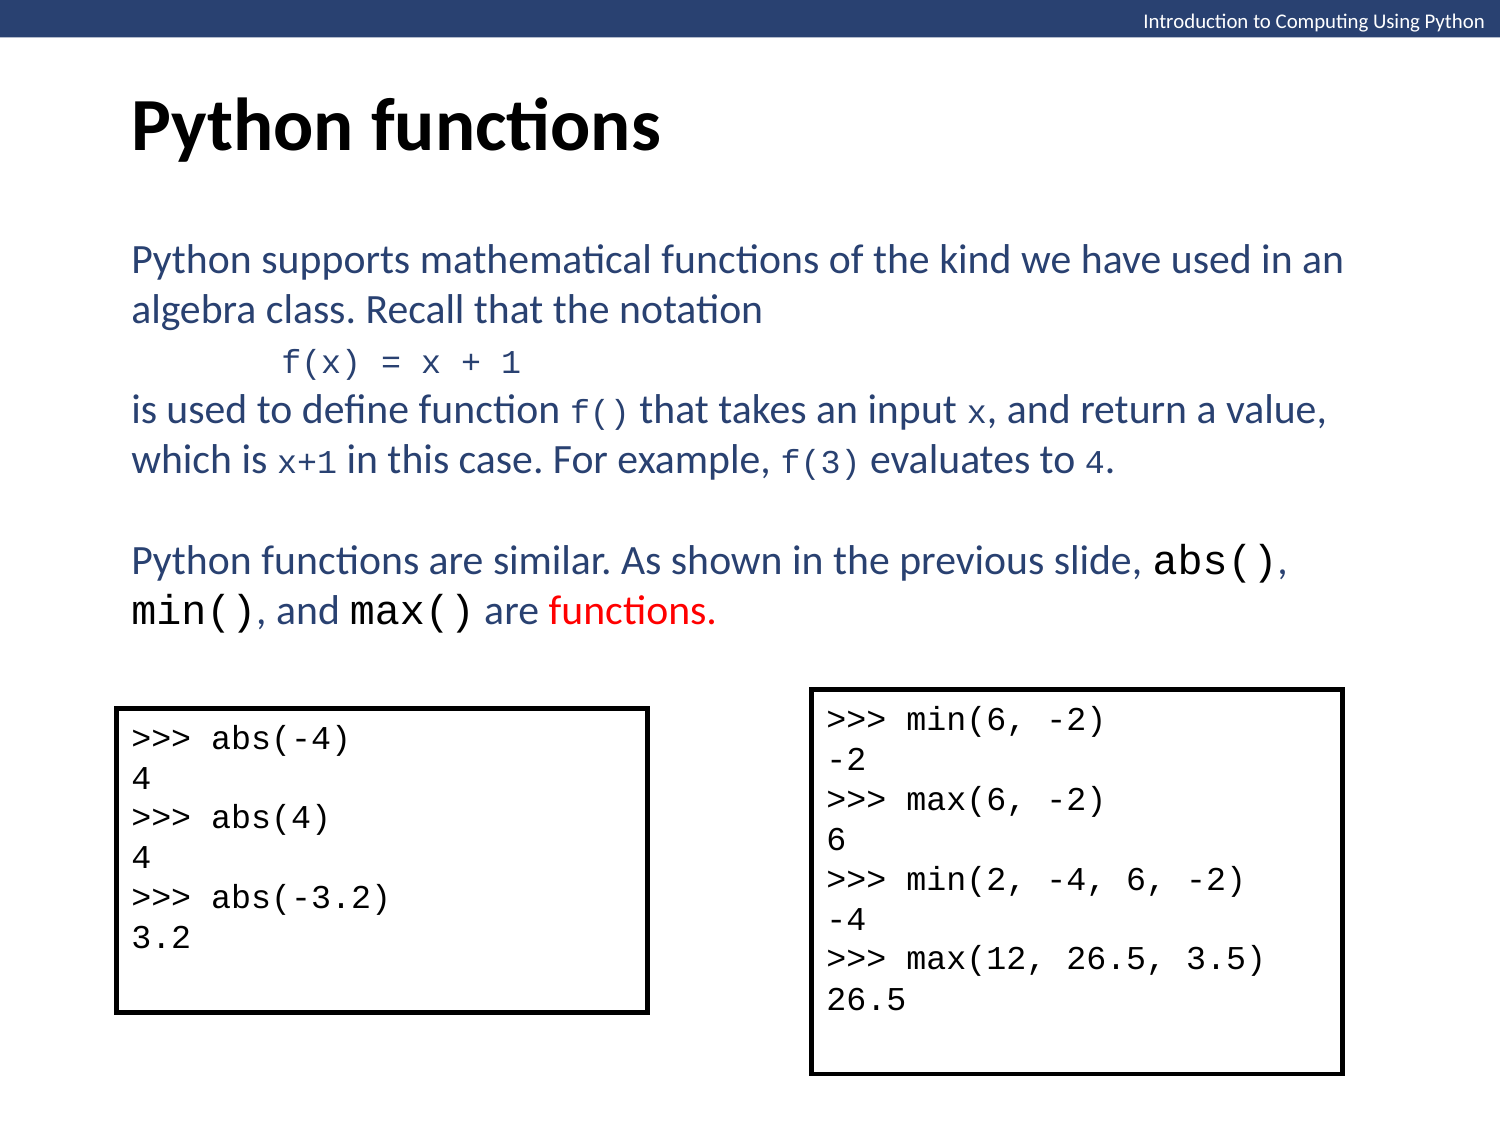

Python functions
Introduction to Computing Using Python
Python supports mathematical functions of the kind we have used in an algebra class. Recall that the notation
	f(x) = x + 1
is used to define function f() that takes an input x, and return a value, which is x+1 in this case. For example, f(3) evaluates to 4.

Python functions are similar. As shown in the previous slide, abs(), min(), and max() are functions.
>>> min(6, -2)
-2
>>> max(6, -2)
6
>>> min(2, -4, 6, -2)
-4
>>> max(12, 26.5, 3.5)
26.5

>>> abs(-4)
4
>>> abs(4)
4
>>> abs(-3.2)
3.2